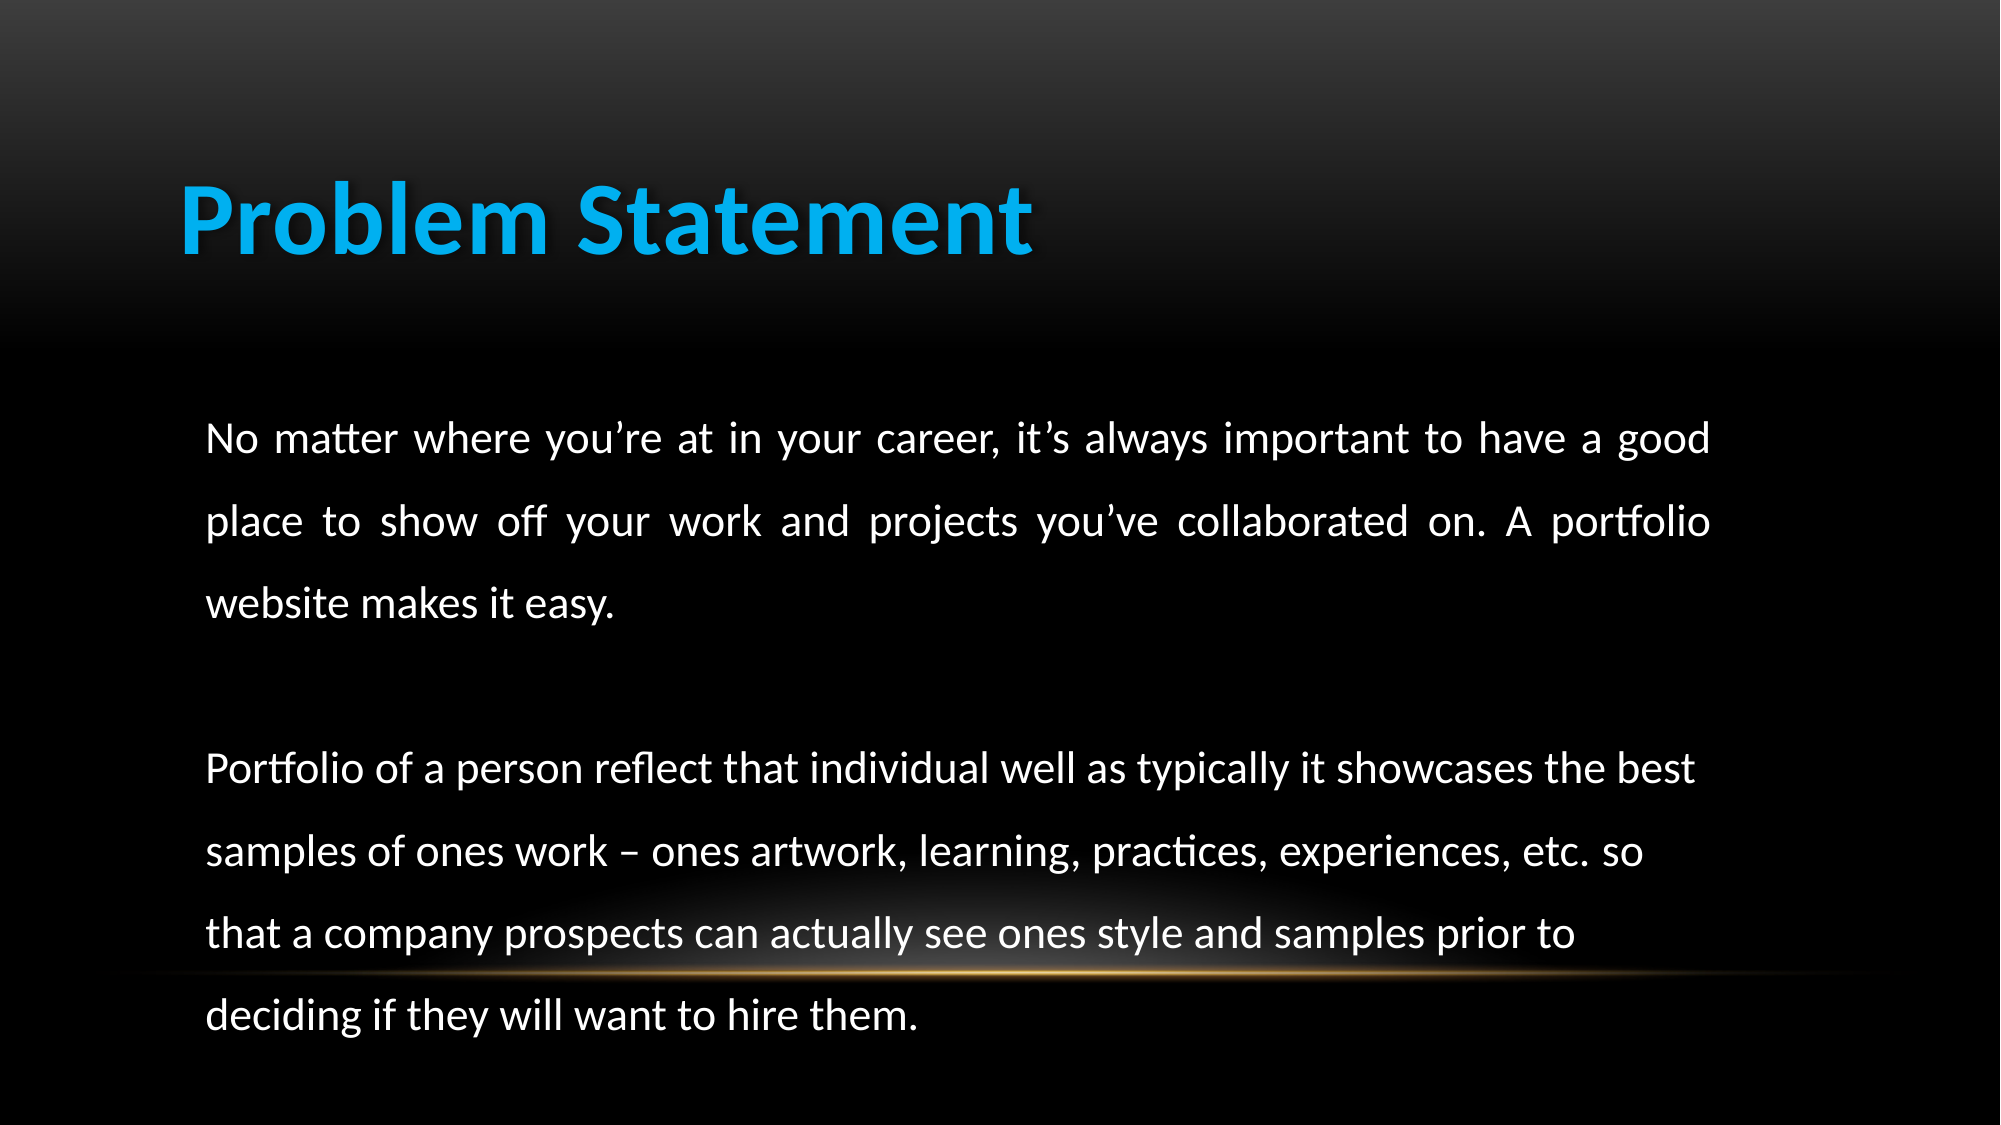

# Problem Statement
No matter where you’re at in your career, it’s always important to have a good place to show off your work and projects you’ve collaborated on. A portfolio website makes it easy.

Portfolio of a person reflect that individual well as typically it showcases the best samples of ones work – ones artwork, learning, practices, experiences, etc. so that a company prospects can actually see ones style and samples prior to deciding if they will want to hire them.